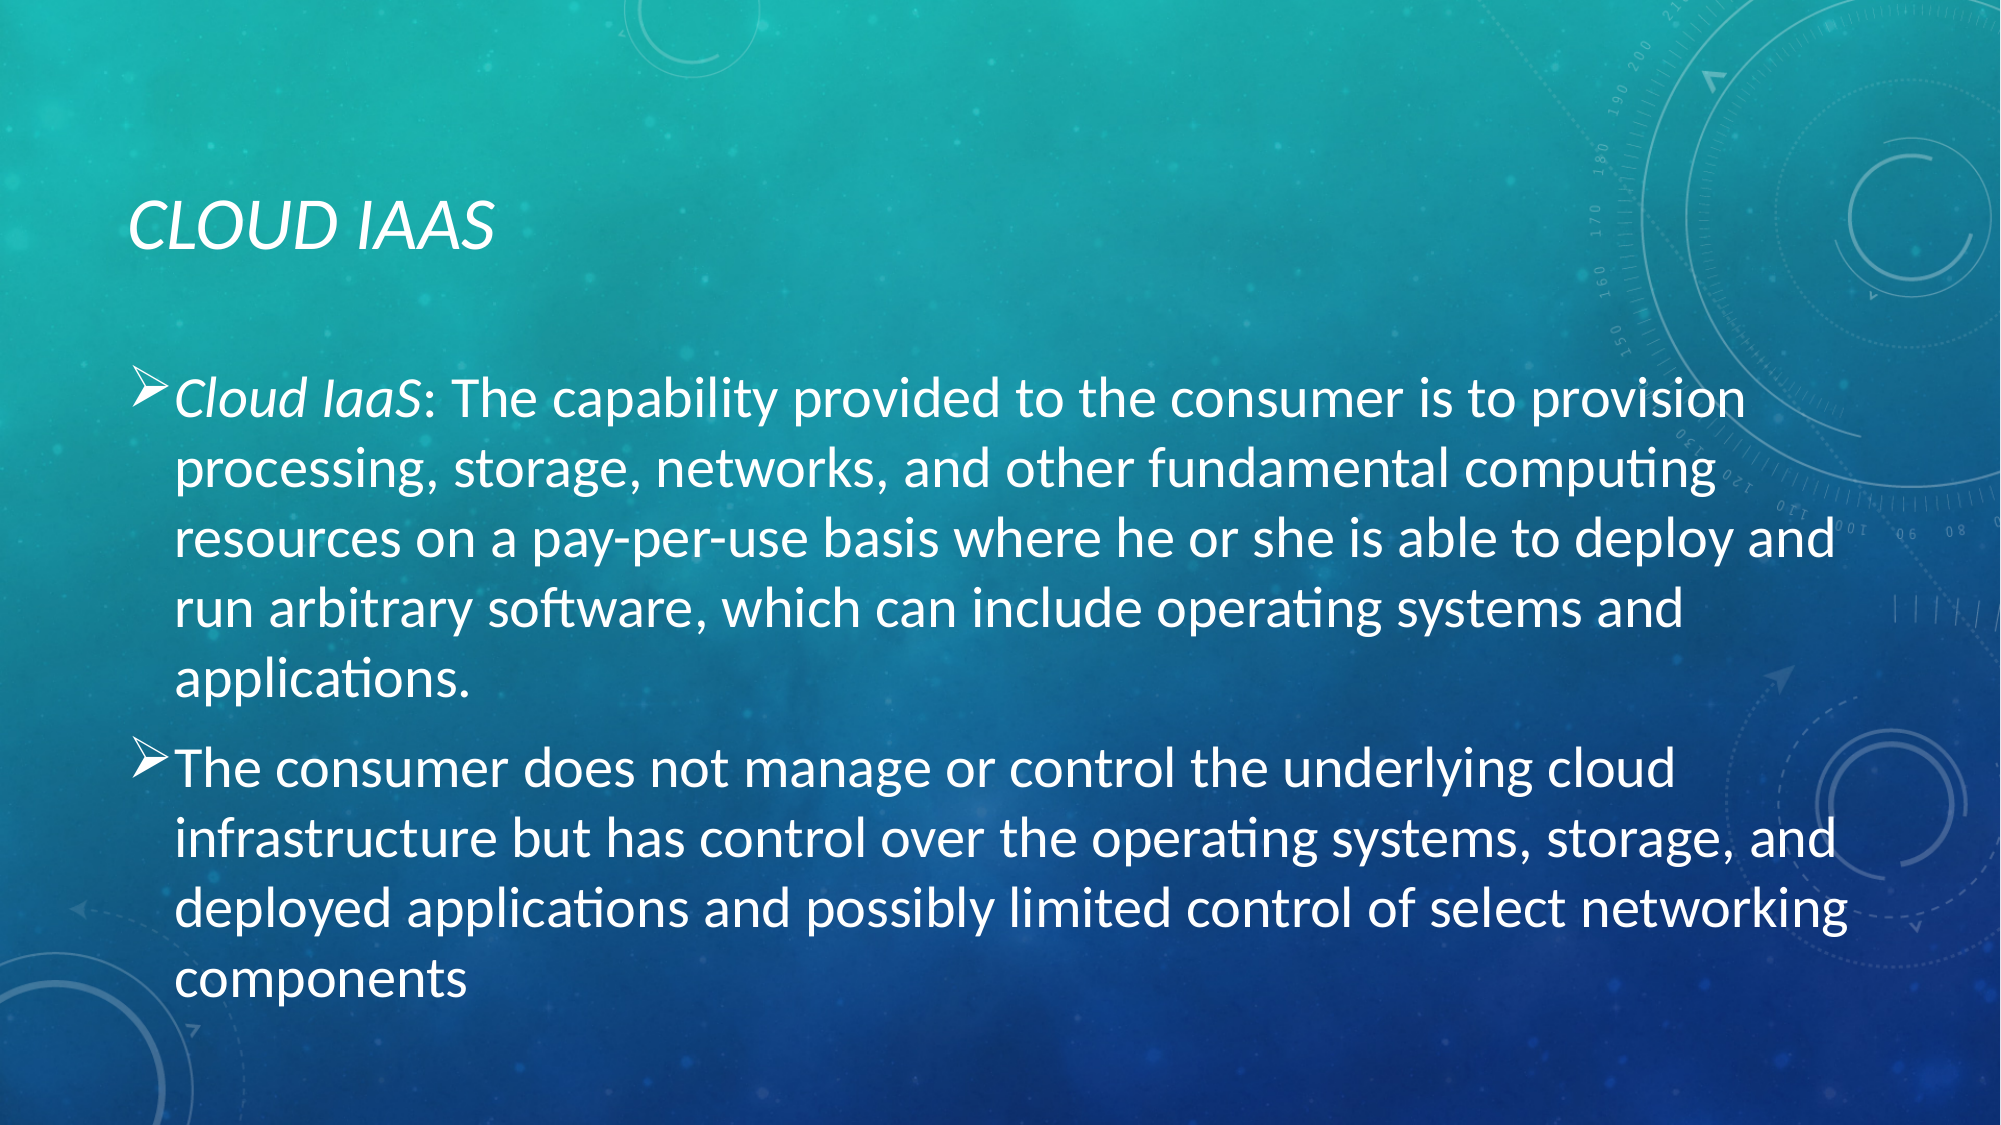

# Cloud IaaS
Cloud IaaS: The capability provided to the consumer is to provision processing, storage, networks, and other fundamental computing resources on a pay-per-use basis where he or she is able to deploy and run arbitrary software, which can include operating systems and applications.
The consumer does not manage or control the underlying cloud infrastructure but has control over the operating systems, storage, and deployed applications and possibly limited control of select networking components